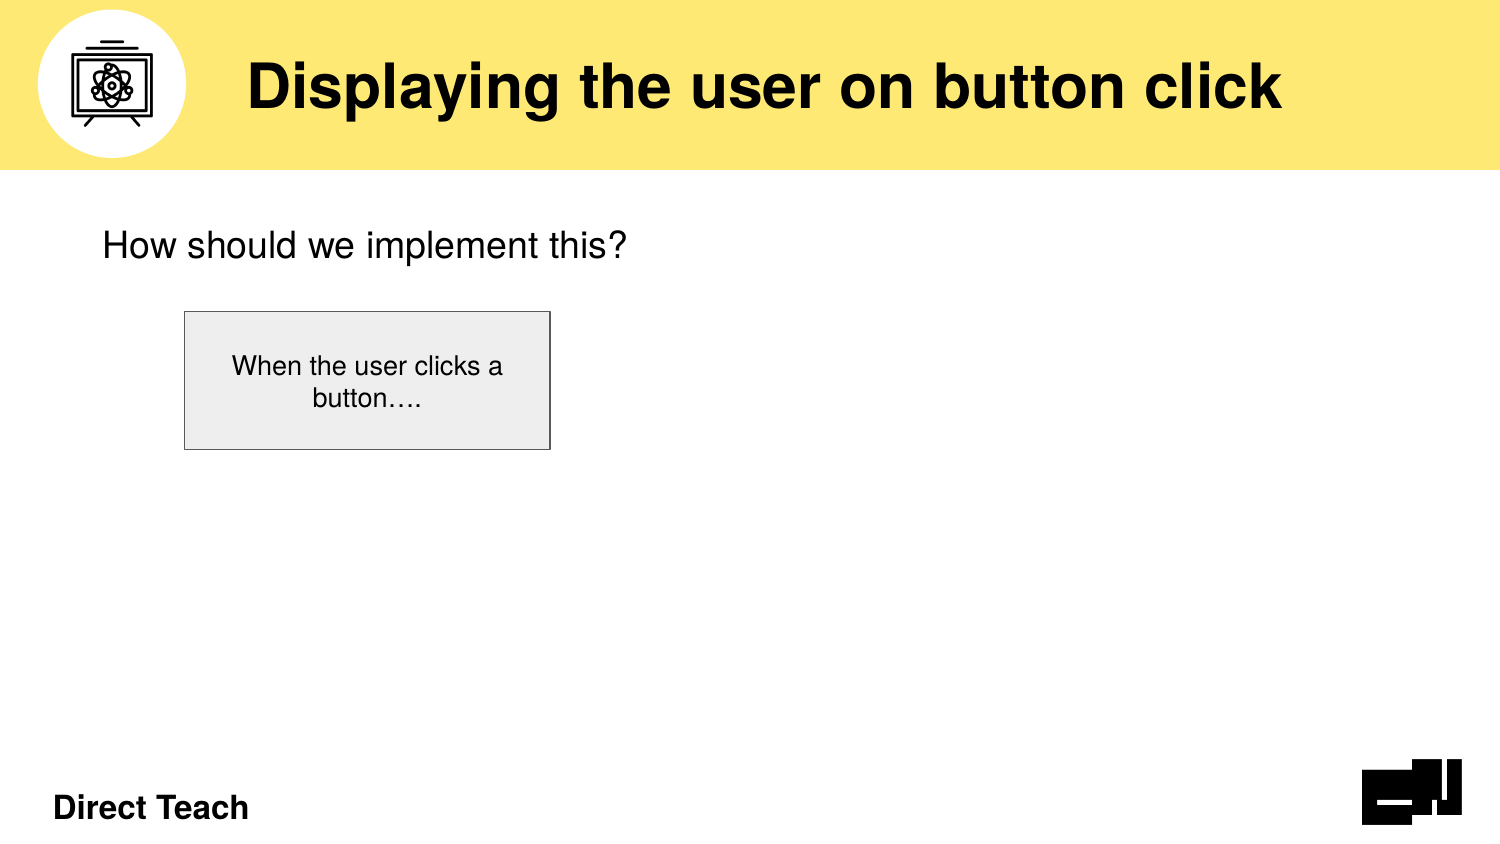

# Displaying the user on button click
How should we implement this?

When the user clicks a button….